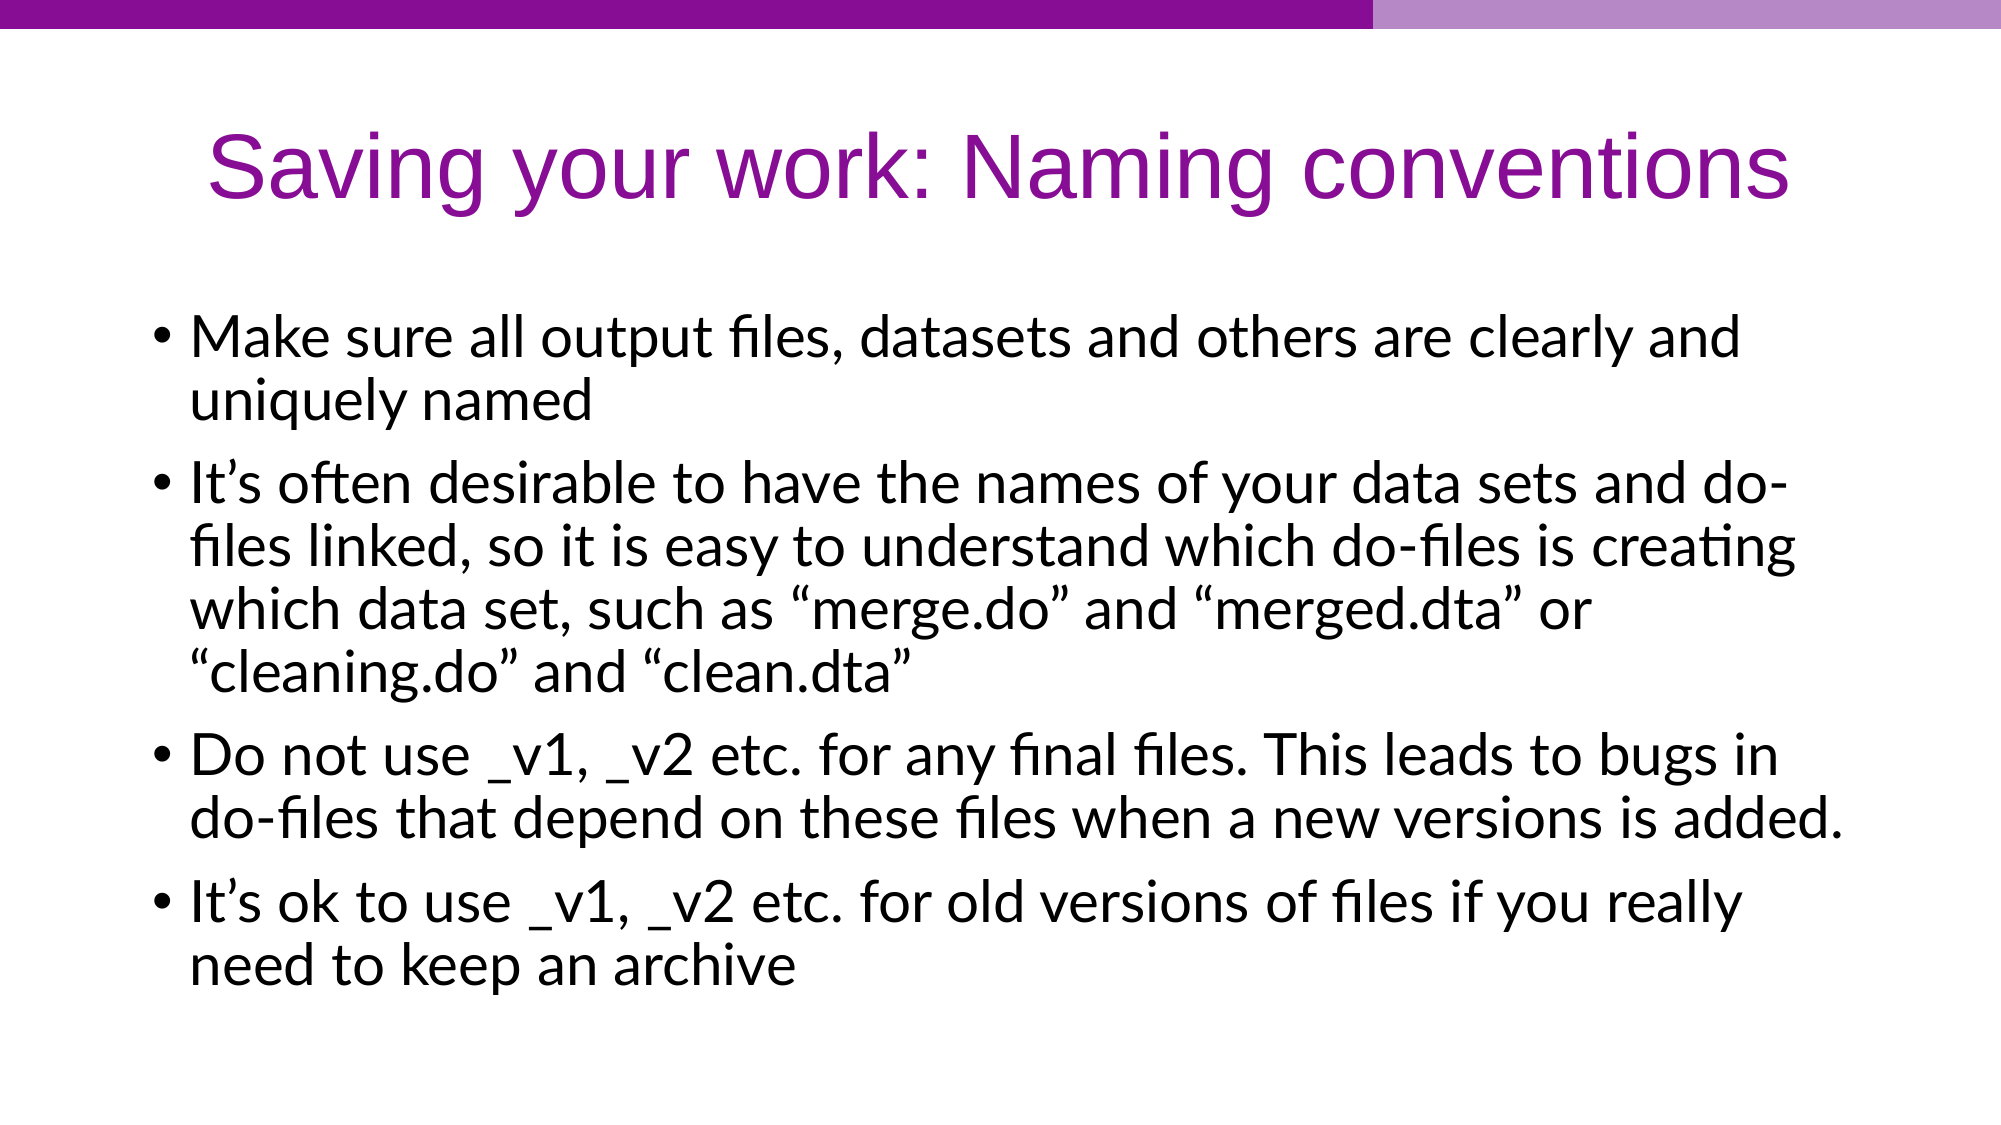

# Saving your work: Naming conventions
Make sure all output files, datasets and others are clearly and uniquely named
It’s often desirable to have the names of your data sets and do-files linked, so it is easy to understand which do-files is creating which data set, such as “merge.do” and “merged.dta” or “cleaning.do” and “clean.dta”
Do not use _v1, _v2 etc. for any final files. This leads to bugs in do-files that depend on these files when a new versions is added.
It’s ok to use _v1, _v2 etc. for old versions of files if you really need to keep an archive